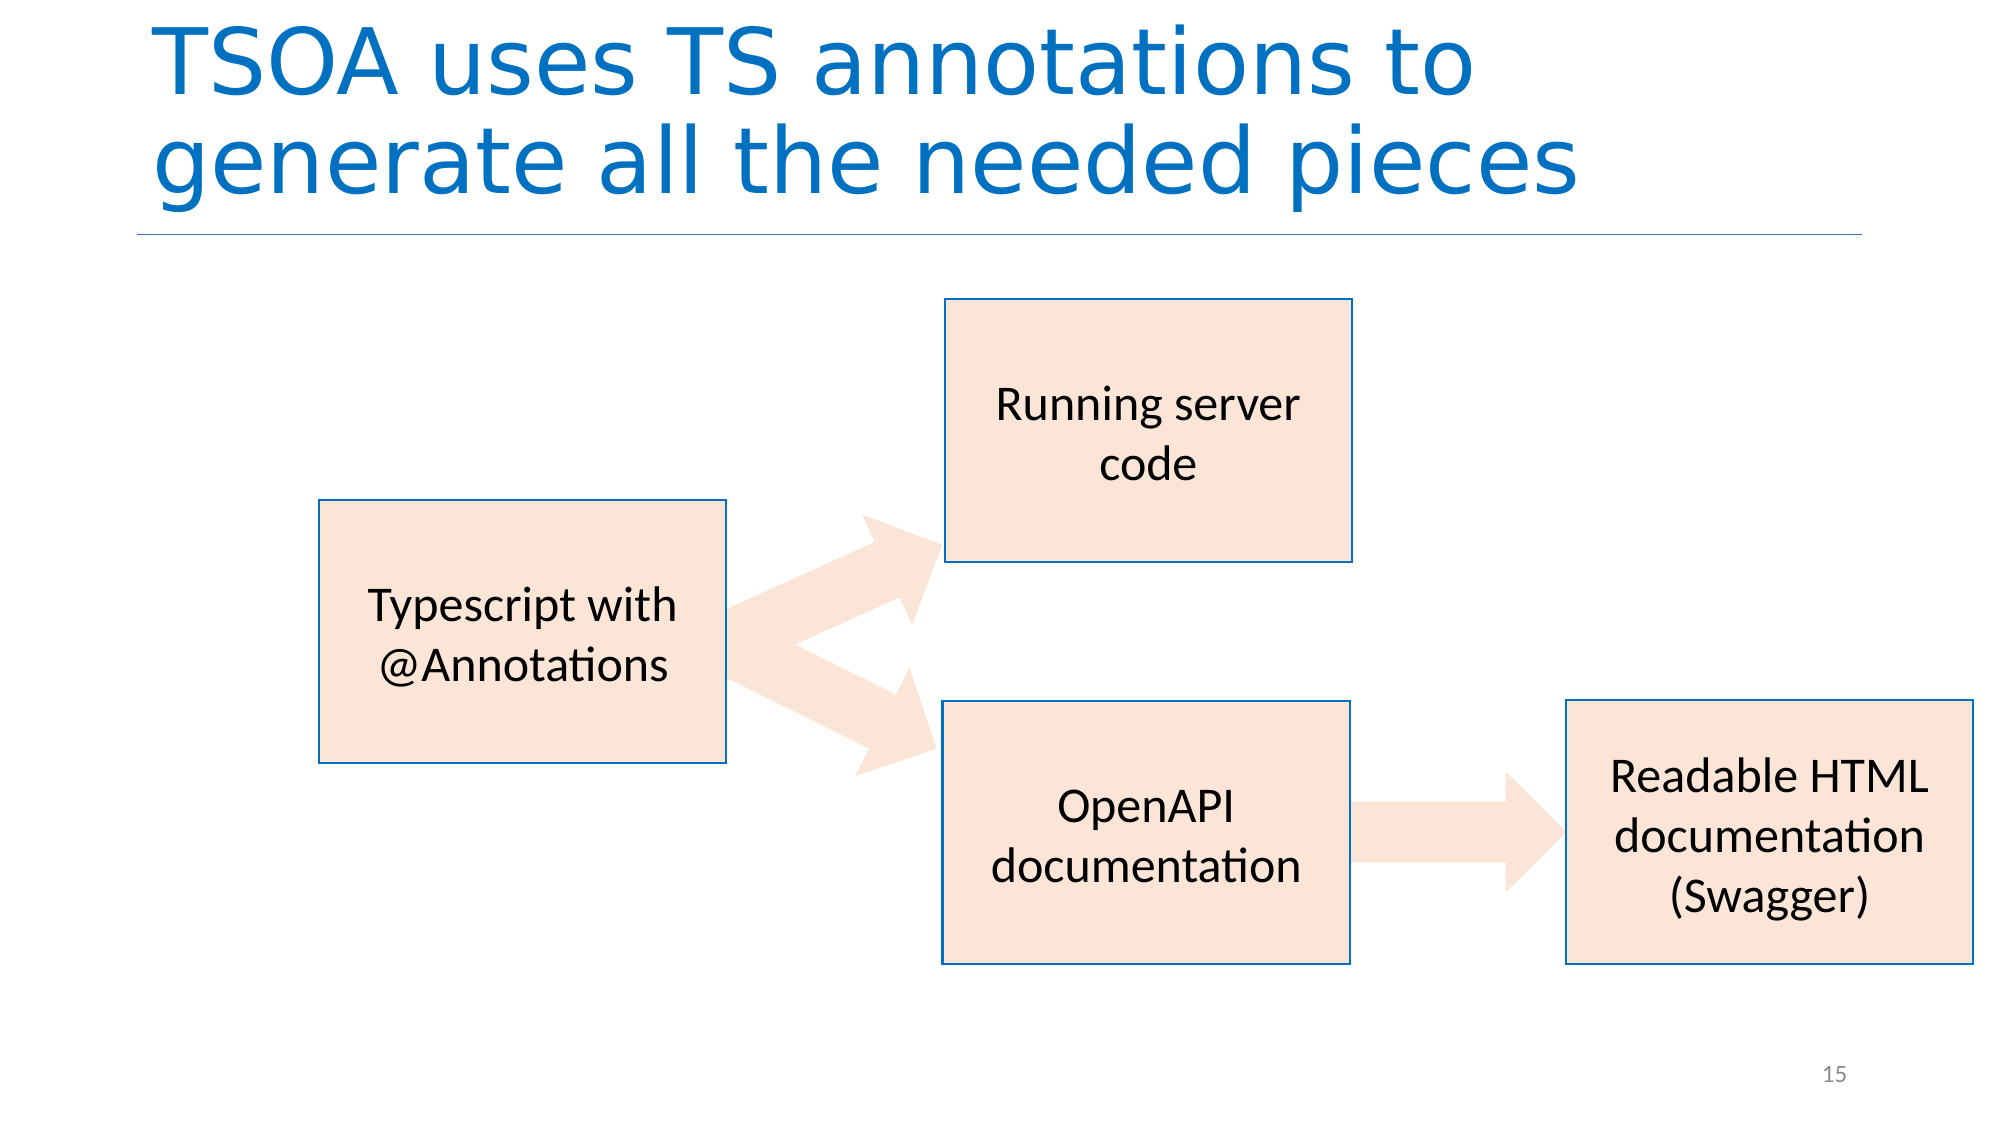

# TSOA uses TS annotations to generate all the needed pieces
Running server code
OpenAPI documentation
Typescript with @Annotations

Readable HTML documentation (Swagger)

15